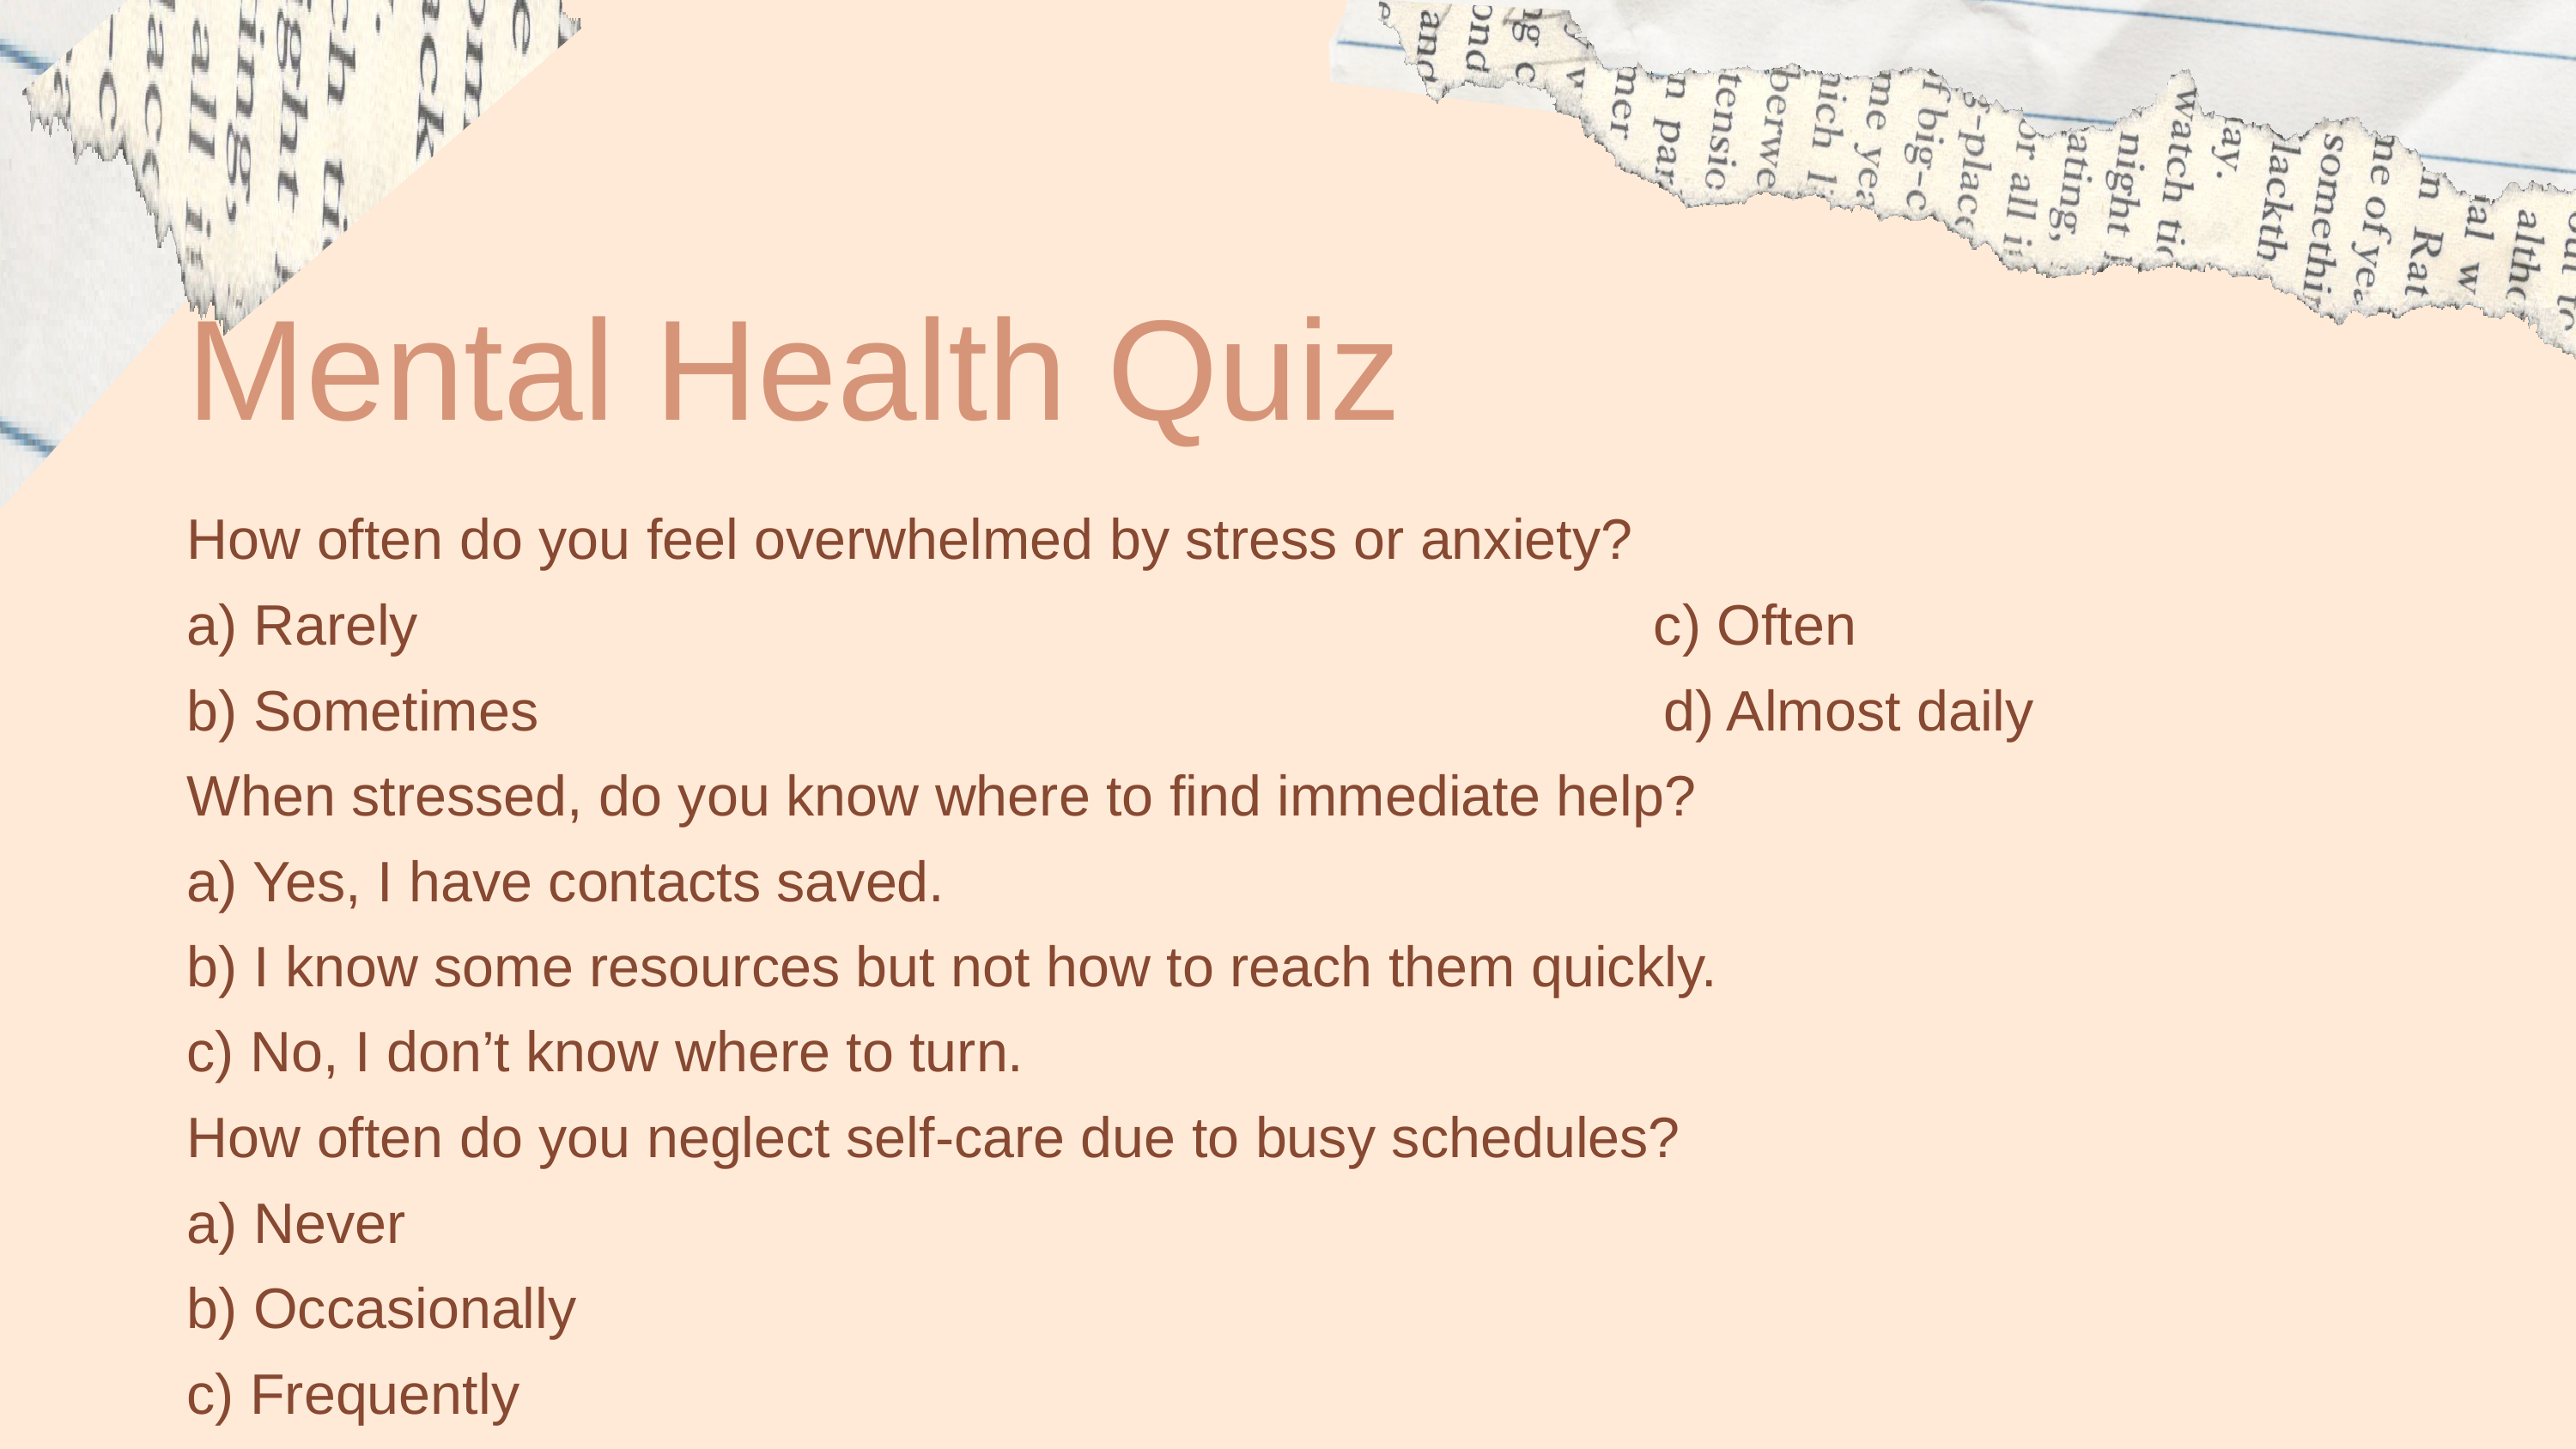

Mental Health Quiz
How often do you feel overwhelmed by stress or anxiety?
a) Rarely                                                                              c) Often
b) Sometimes                                                                       d) Almost daily
When stressed, do you know where to find immediate help?
a) Yes, I have contacts saved.
b) I know some resources but not how to reach them quickly.
c) No, I don’t know where to turn.
How often do you neglect self-care due to busy schedules?
a) Never
b) Occasionally
c) Frequently